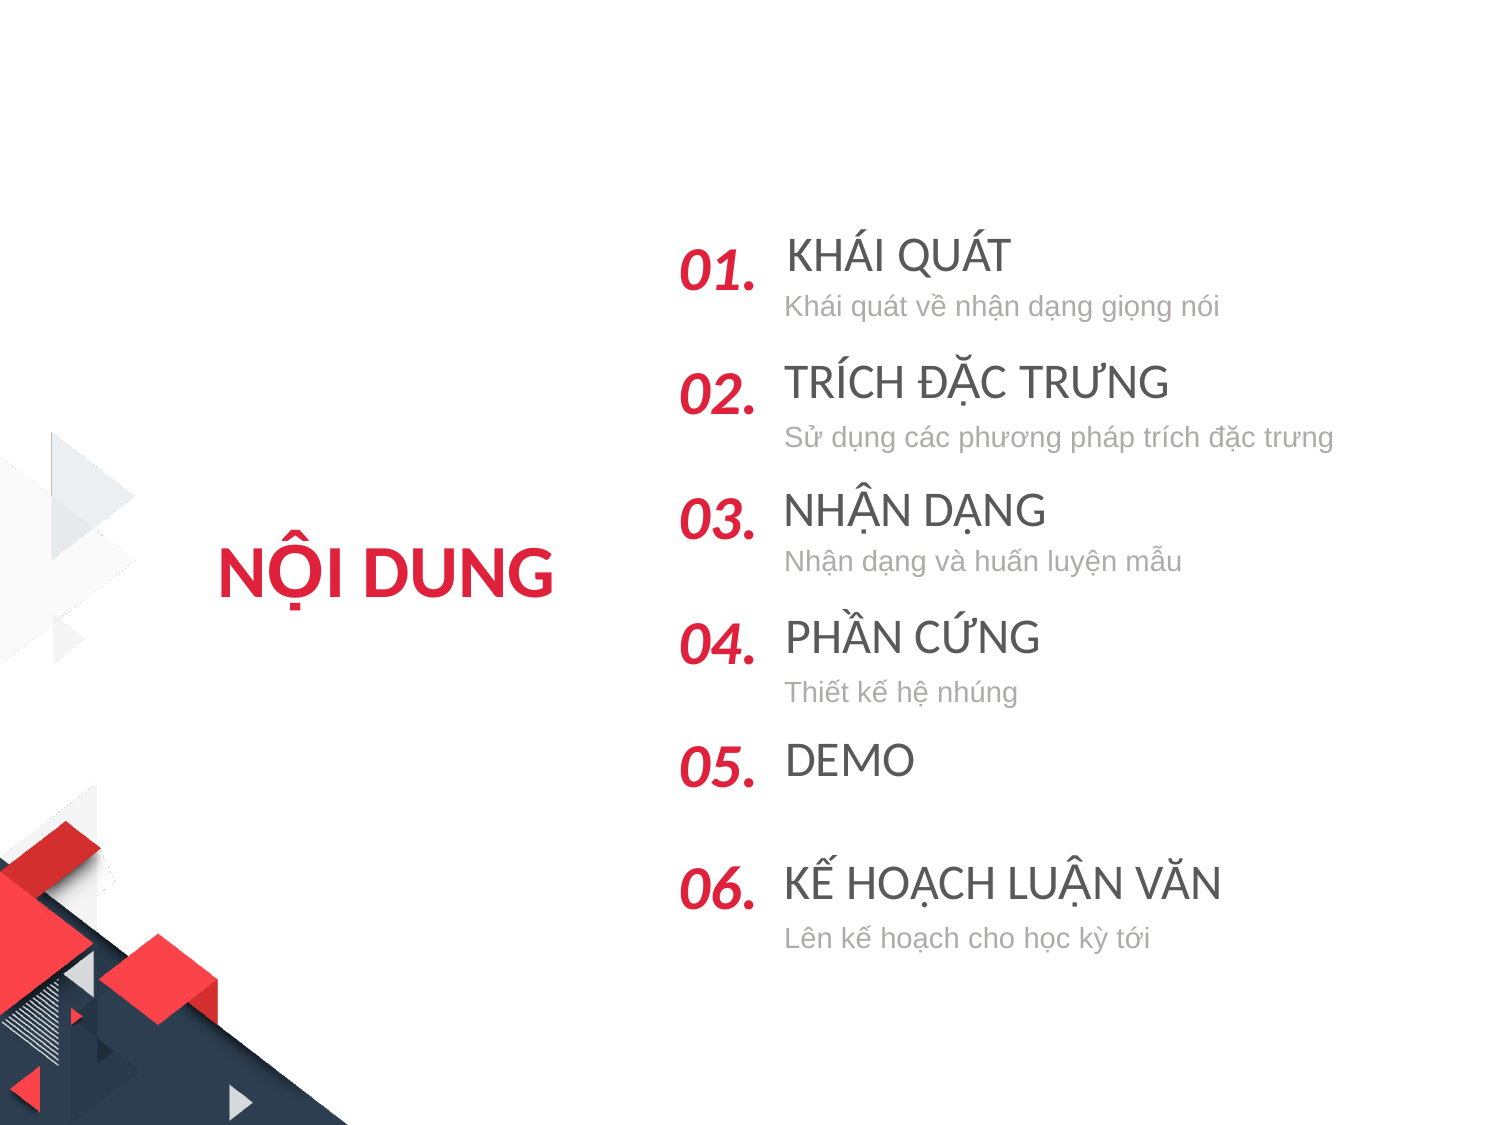

KHÁI QUÁT
Khái quát về nhận dạng giọng nói
01.
TRÍCH ĐẶC TRƯNG
Sử dụng các phương pháp trích đặc trưng
02.
NHẬN DẠNG
Nhận dạng và huấn luyện mẫu
03.
NỘI DUNG
04.
PHẦN CỨNG
Thiết kế hệ nhúng
05.
DEMO
06.
KẾ HOẠCH LUẬN VĂN
Lên kế hoạch cho học kỳ tới